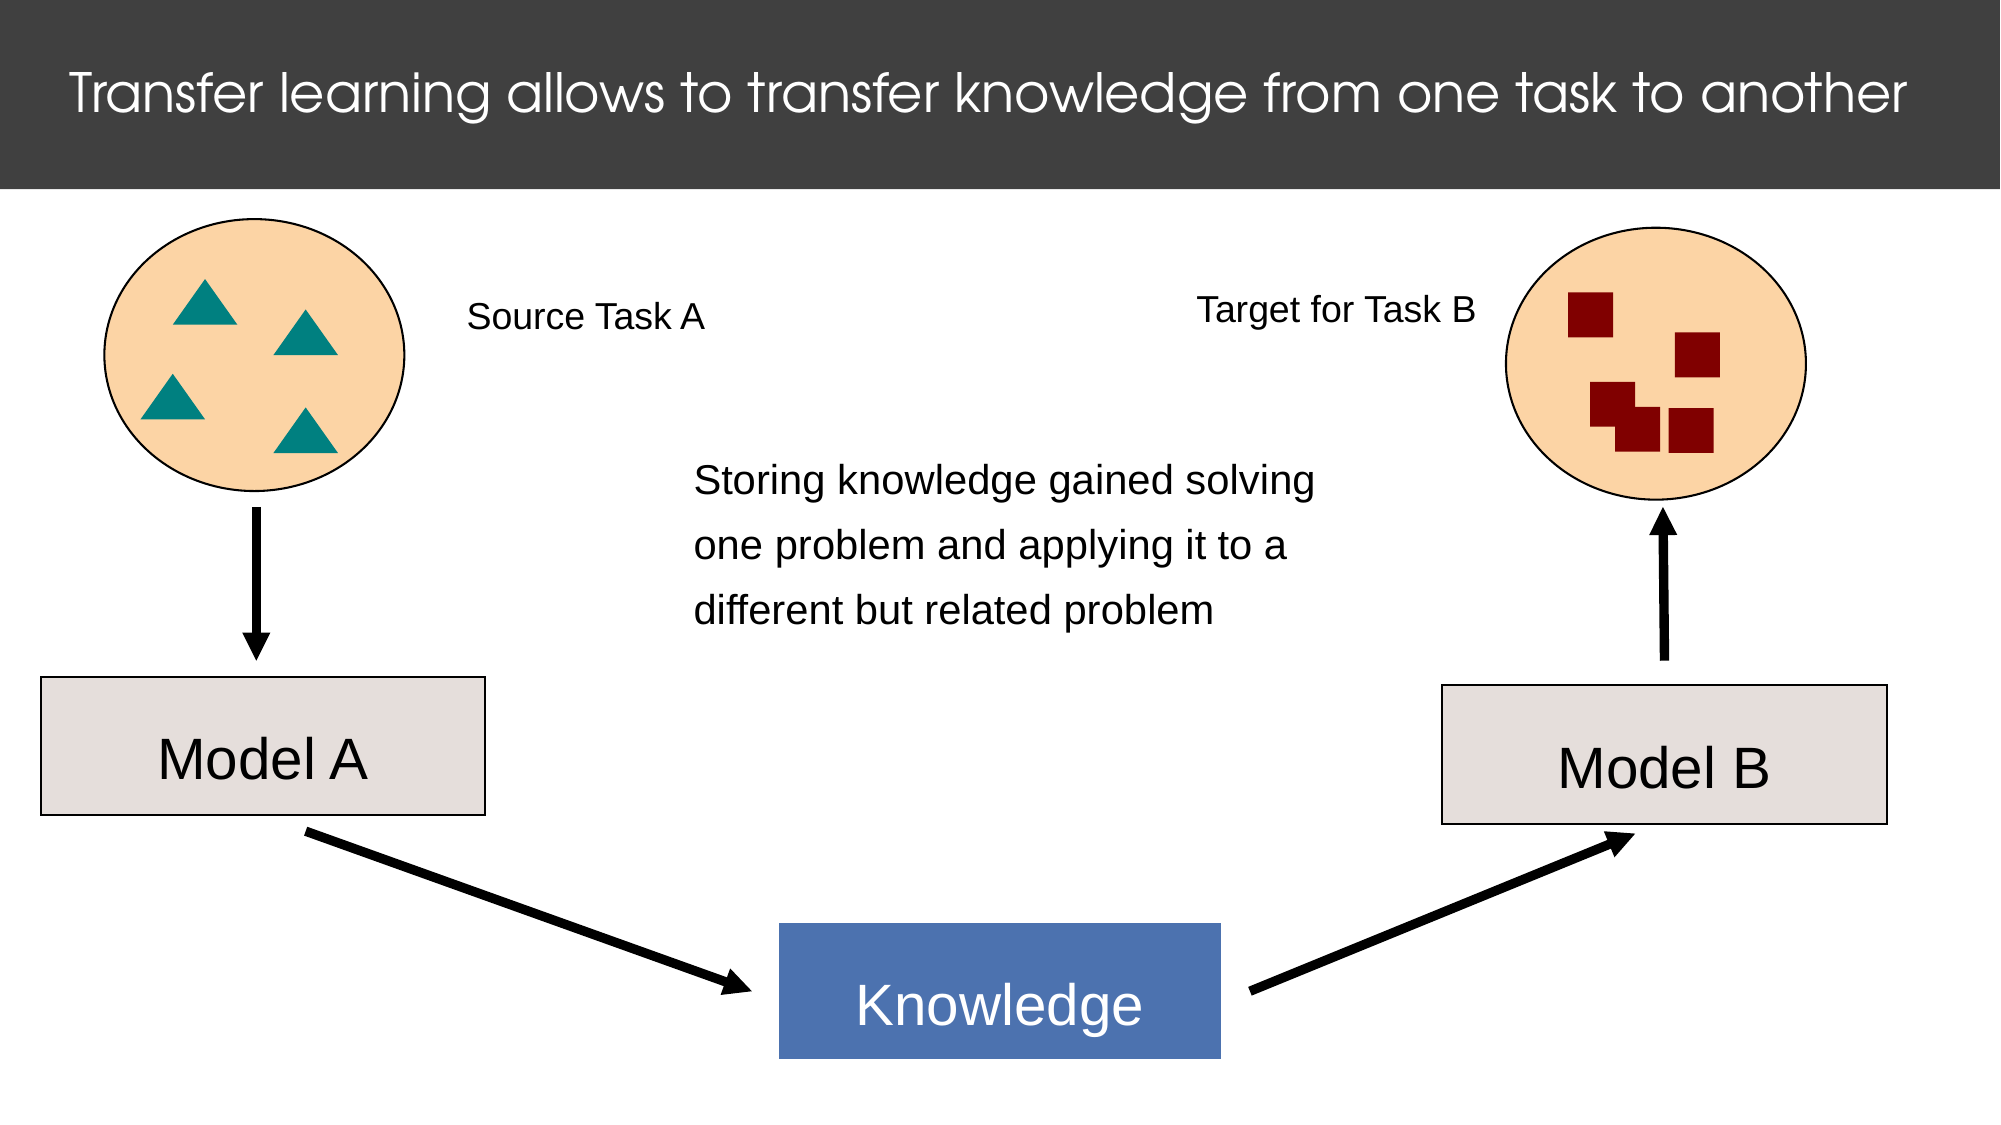

Transfer learning allows to transfer knowledge from one task to another

Target for Task B
Source Task A

Storing knowledge gained solving one problem and applying it to a different but related problem
Model A
Model B
Knowledge